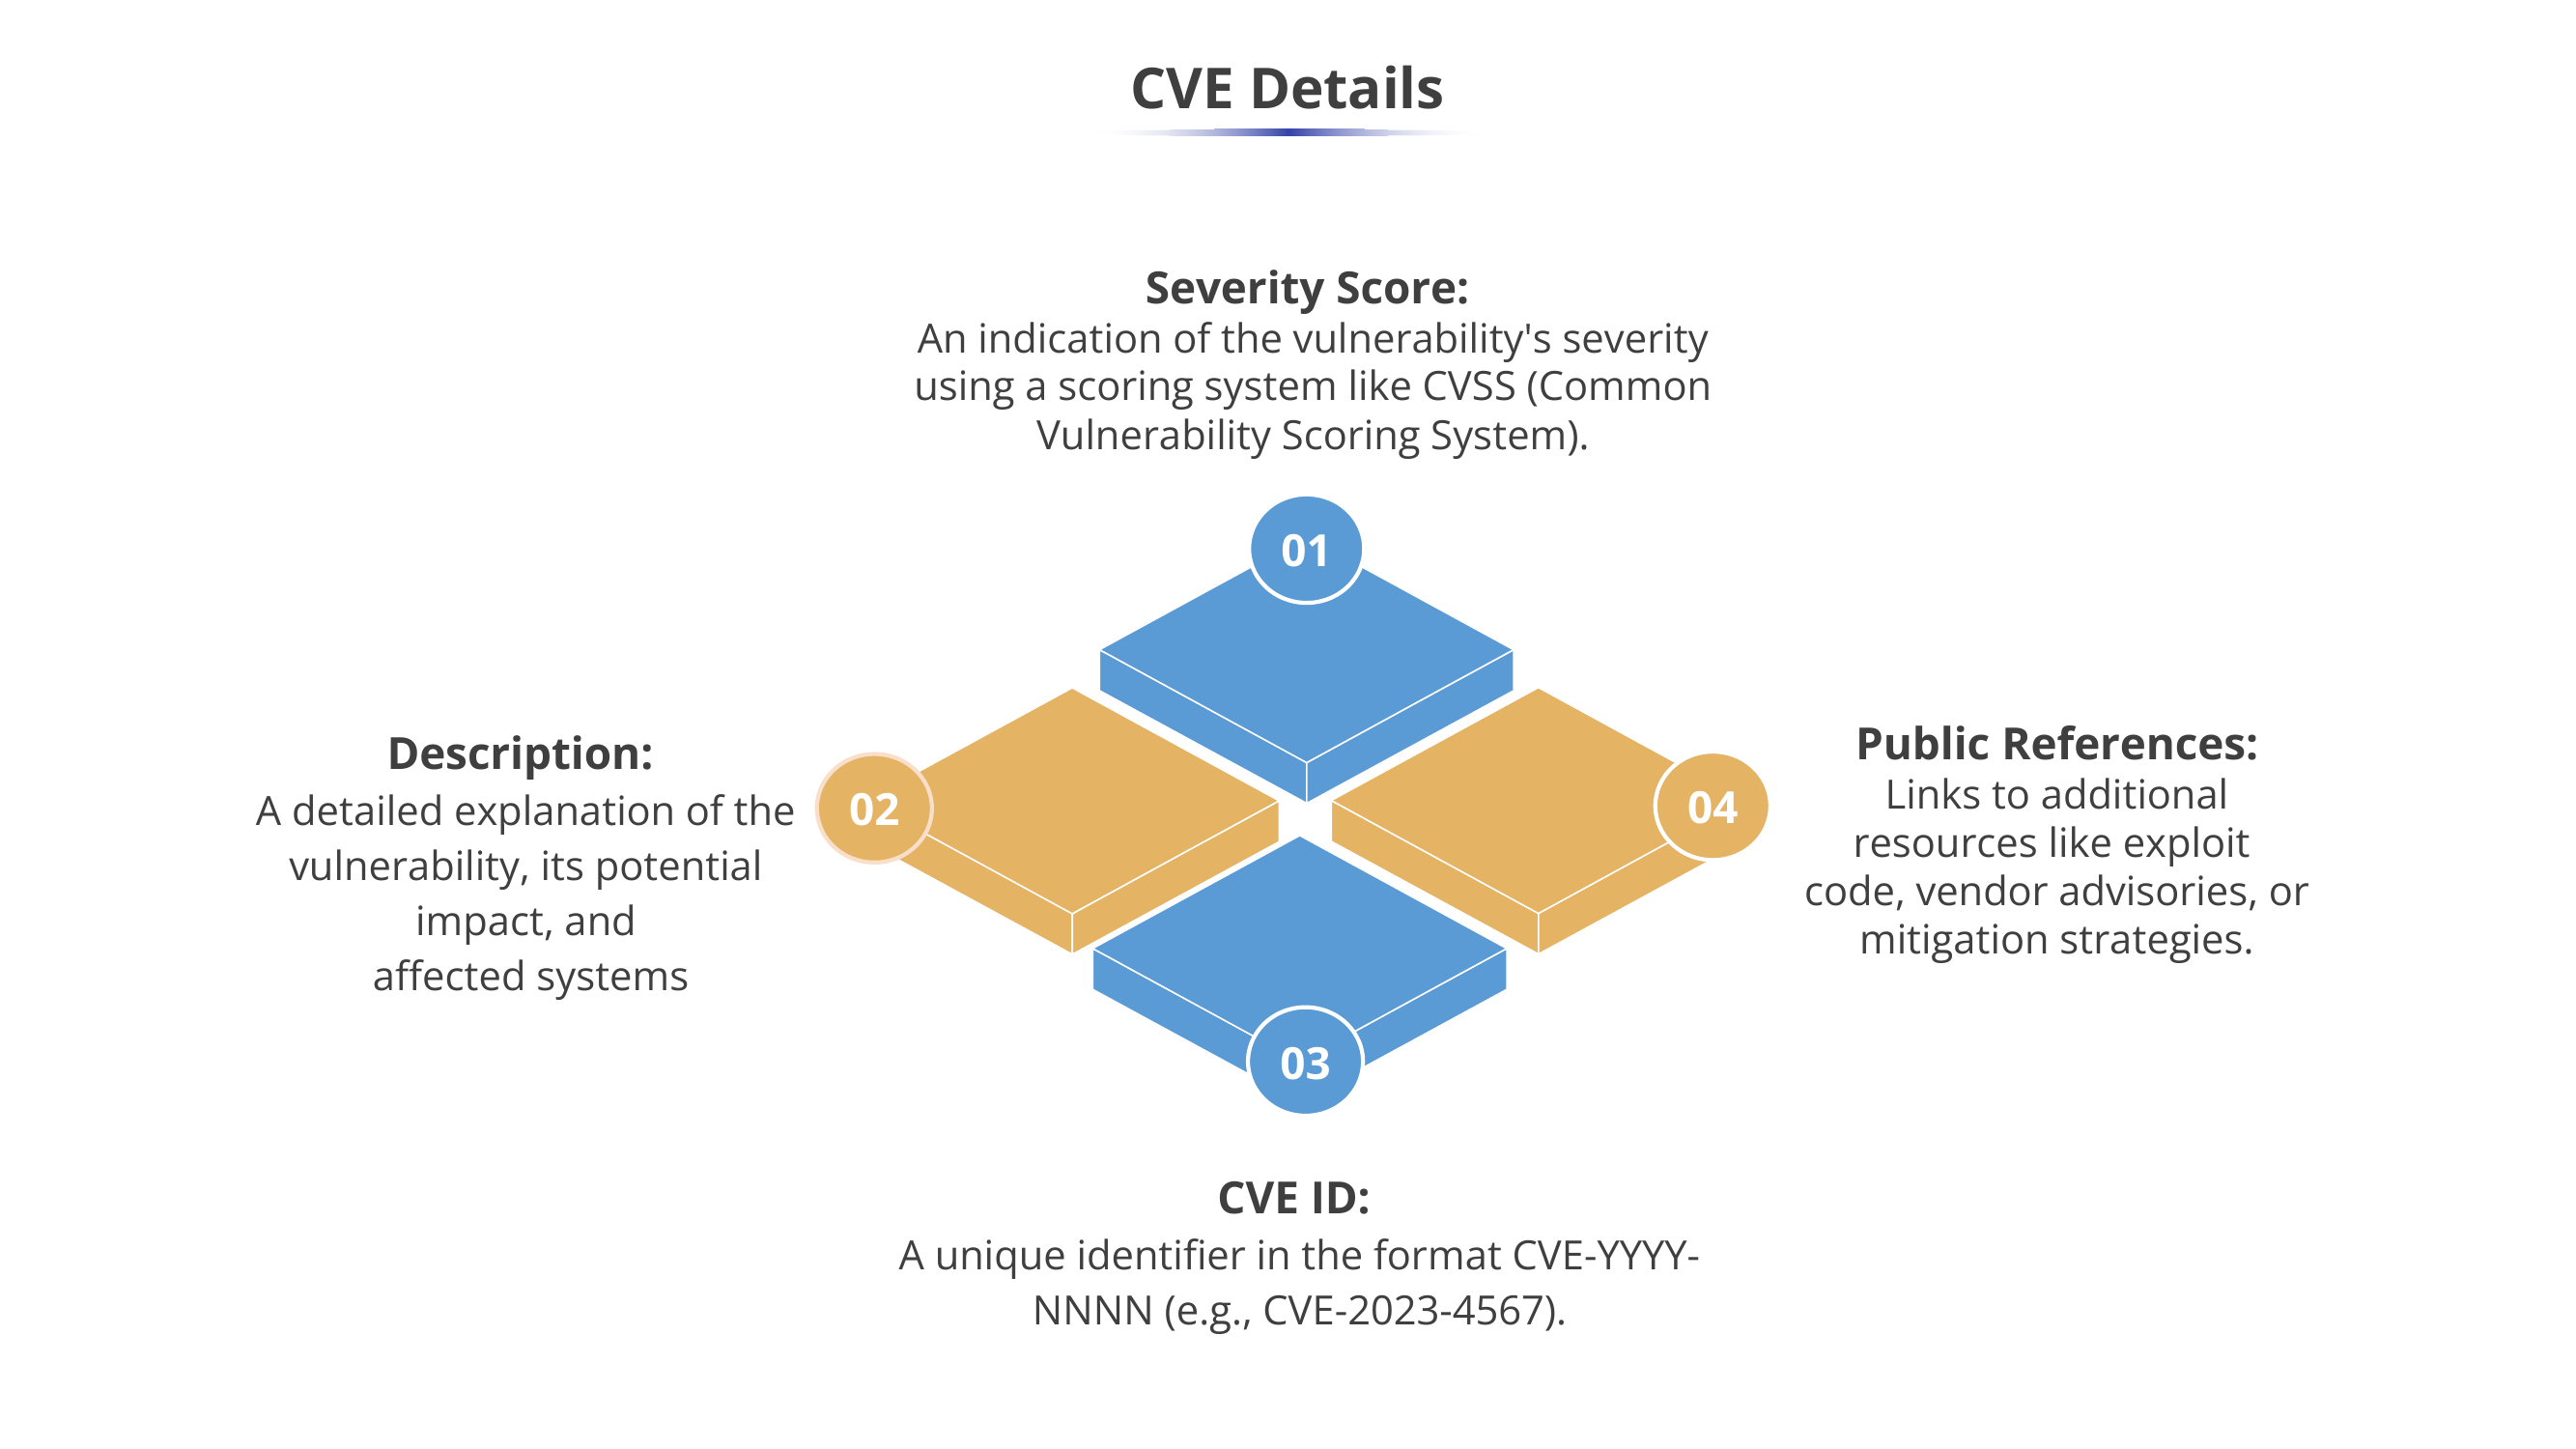

# CVE Details

Severity Score:
An indication of the vulnerability's severity using a scoring system like CVSS (Common Vulnerability Scoring System).

01

Public References:
Links to additional resources like exploit
code, vendor advisories, or mitigation strategies.

04

Description:
A detailed explanation of the vulnerability, its potential impact, and
 affected systems

02

03
CVE ID:
A unique identifier in the format CVE-YYYY-NNNN (e.g., CVE-2023-4567).